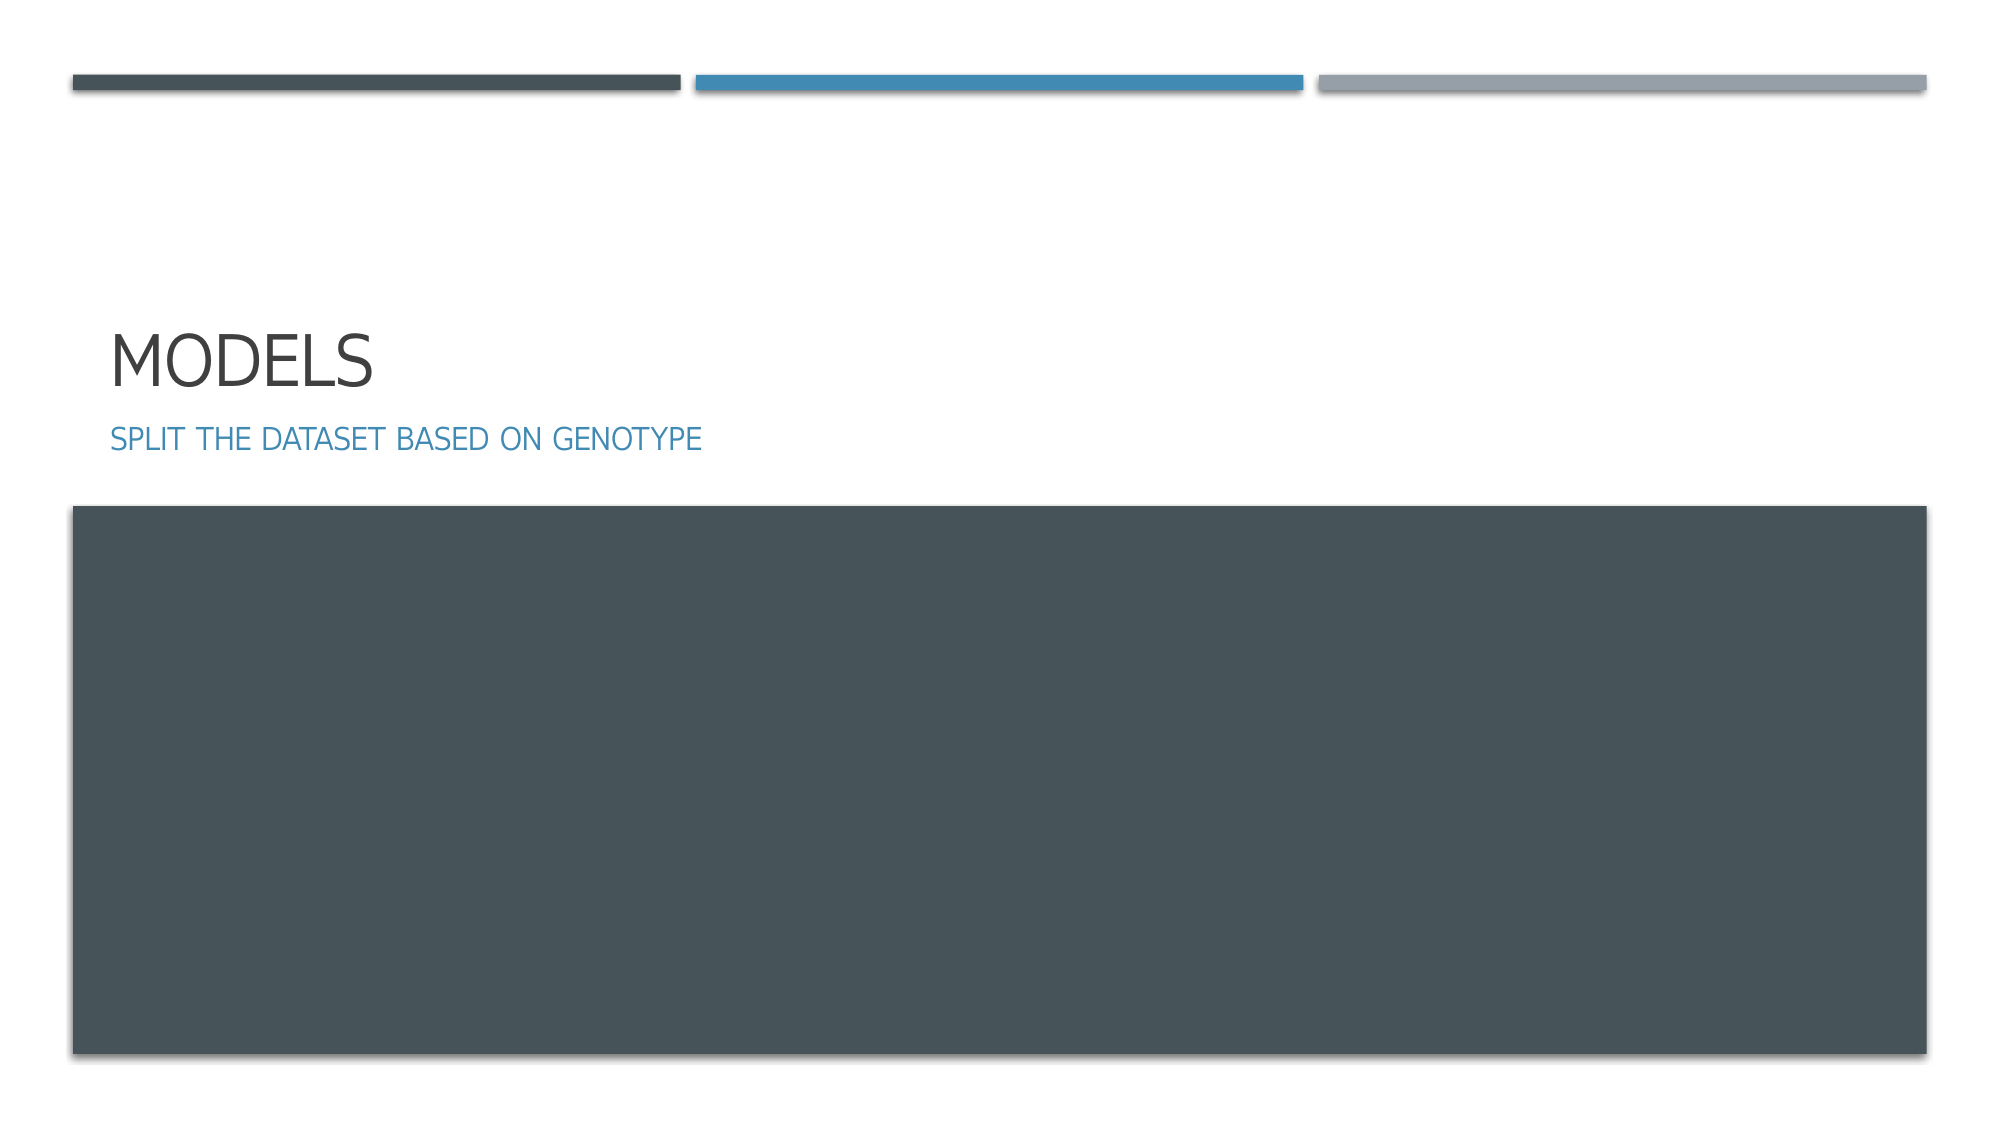

# Models
Split the dataset Based on Genotype